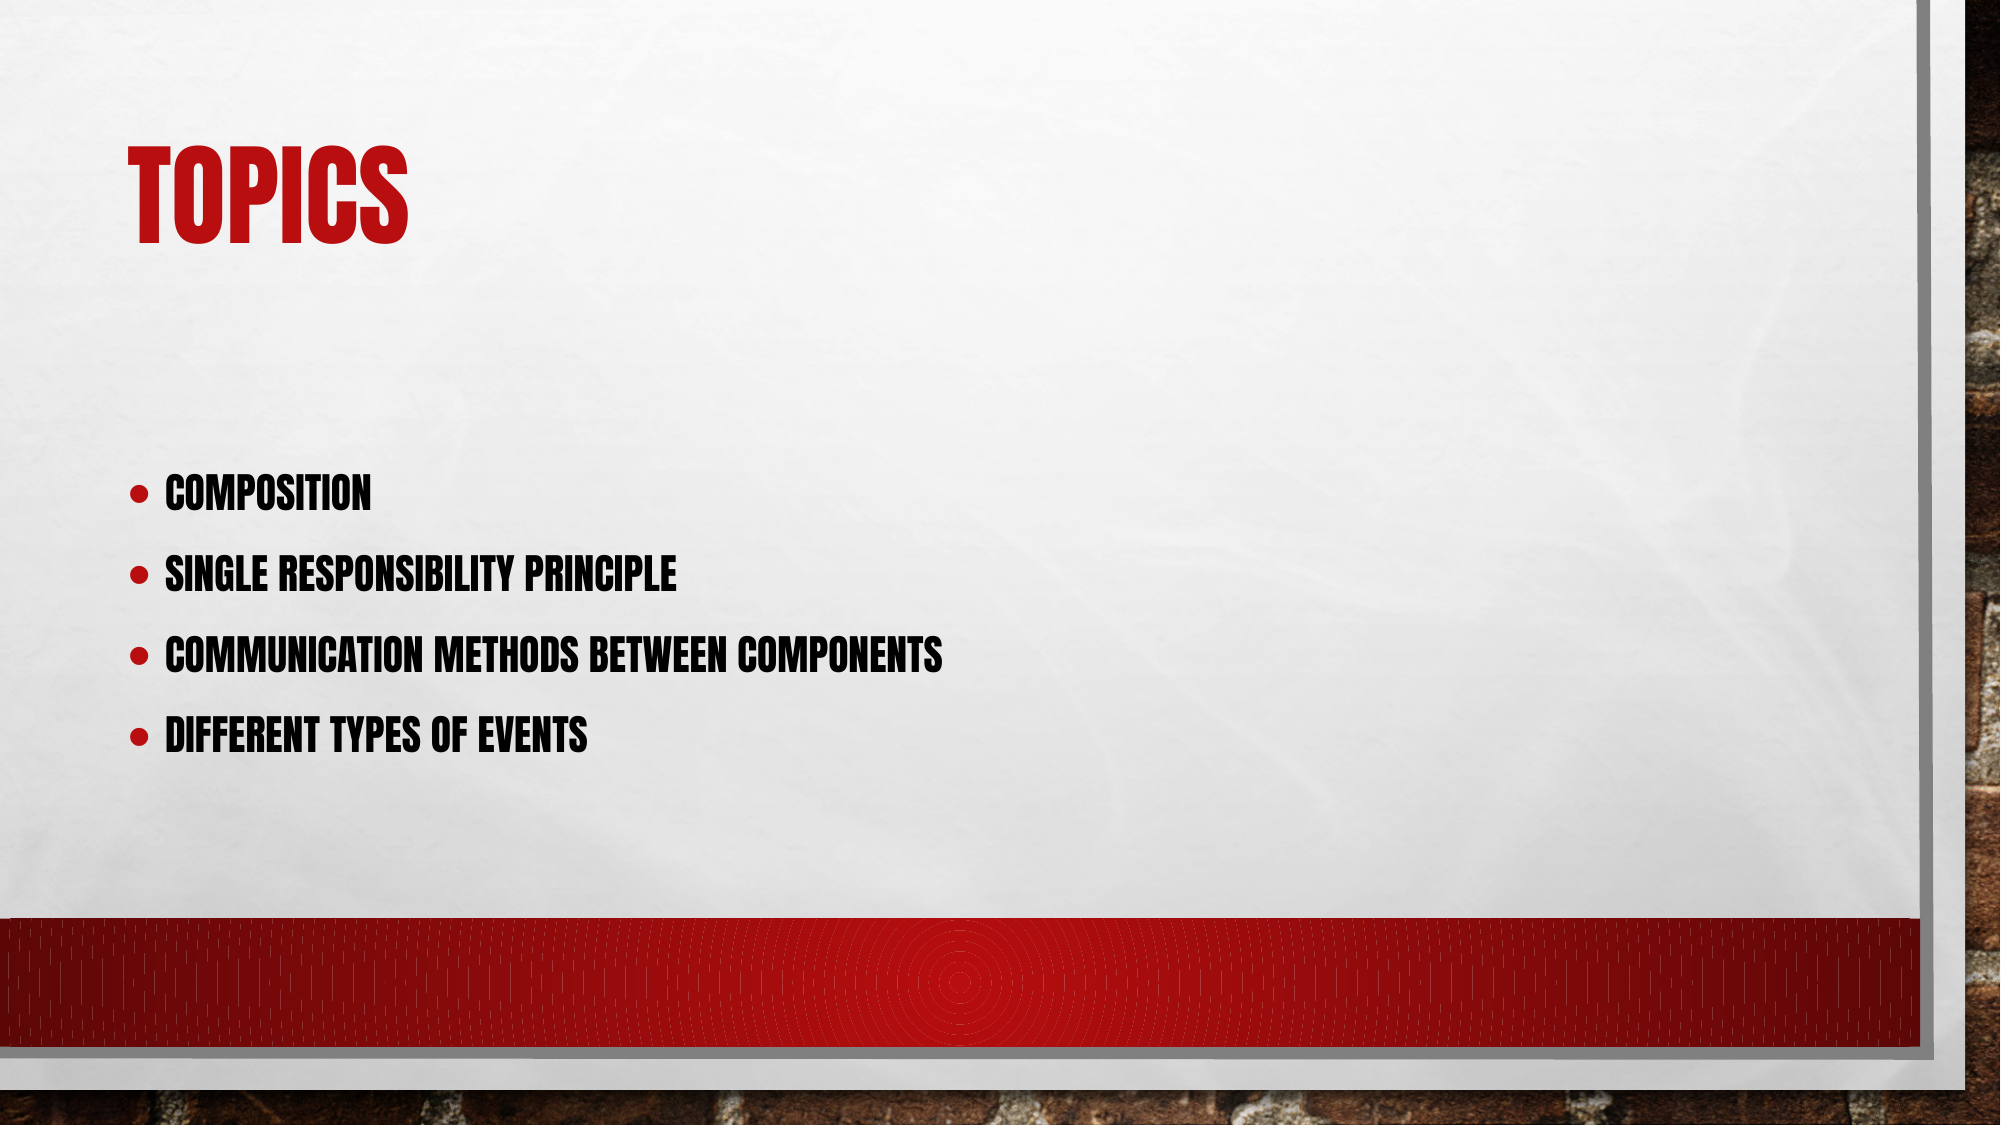

# topics
Composition
Single responsibility principle
Communication methods between components
Different types of events